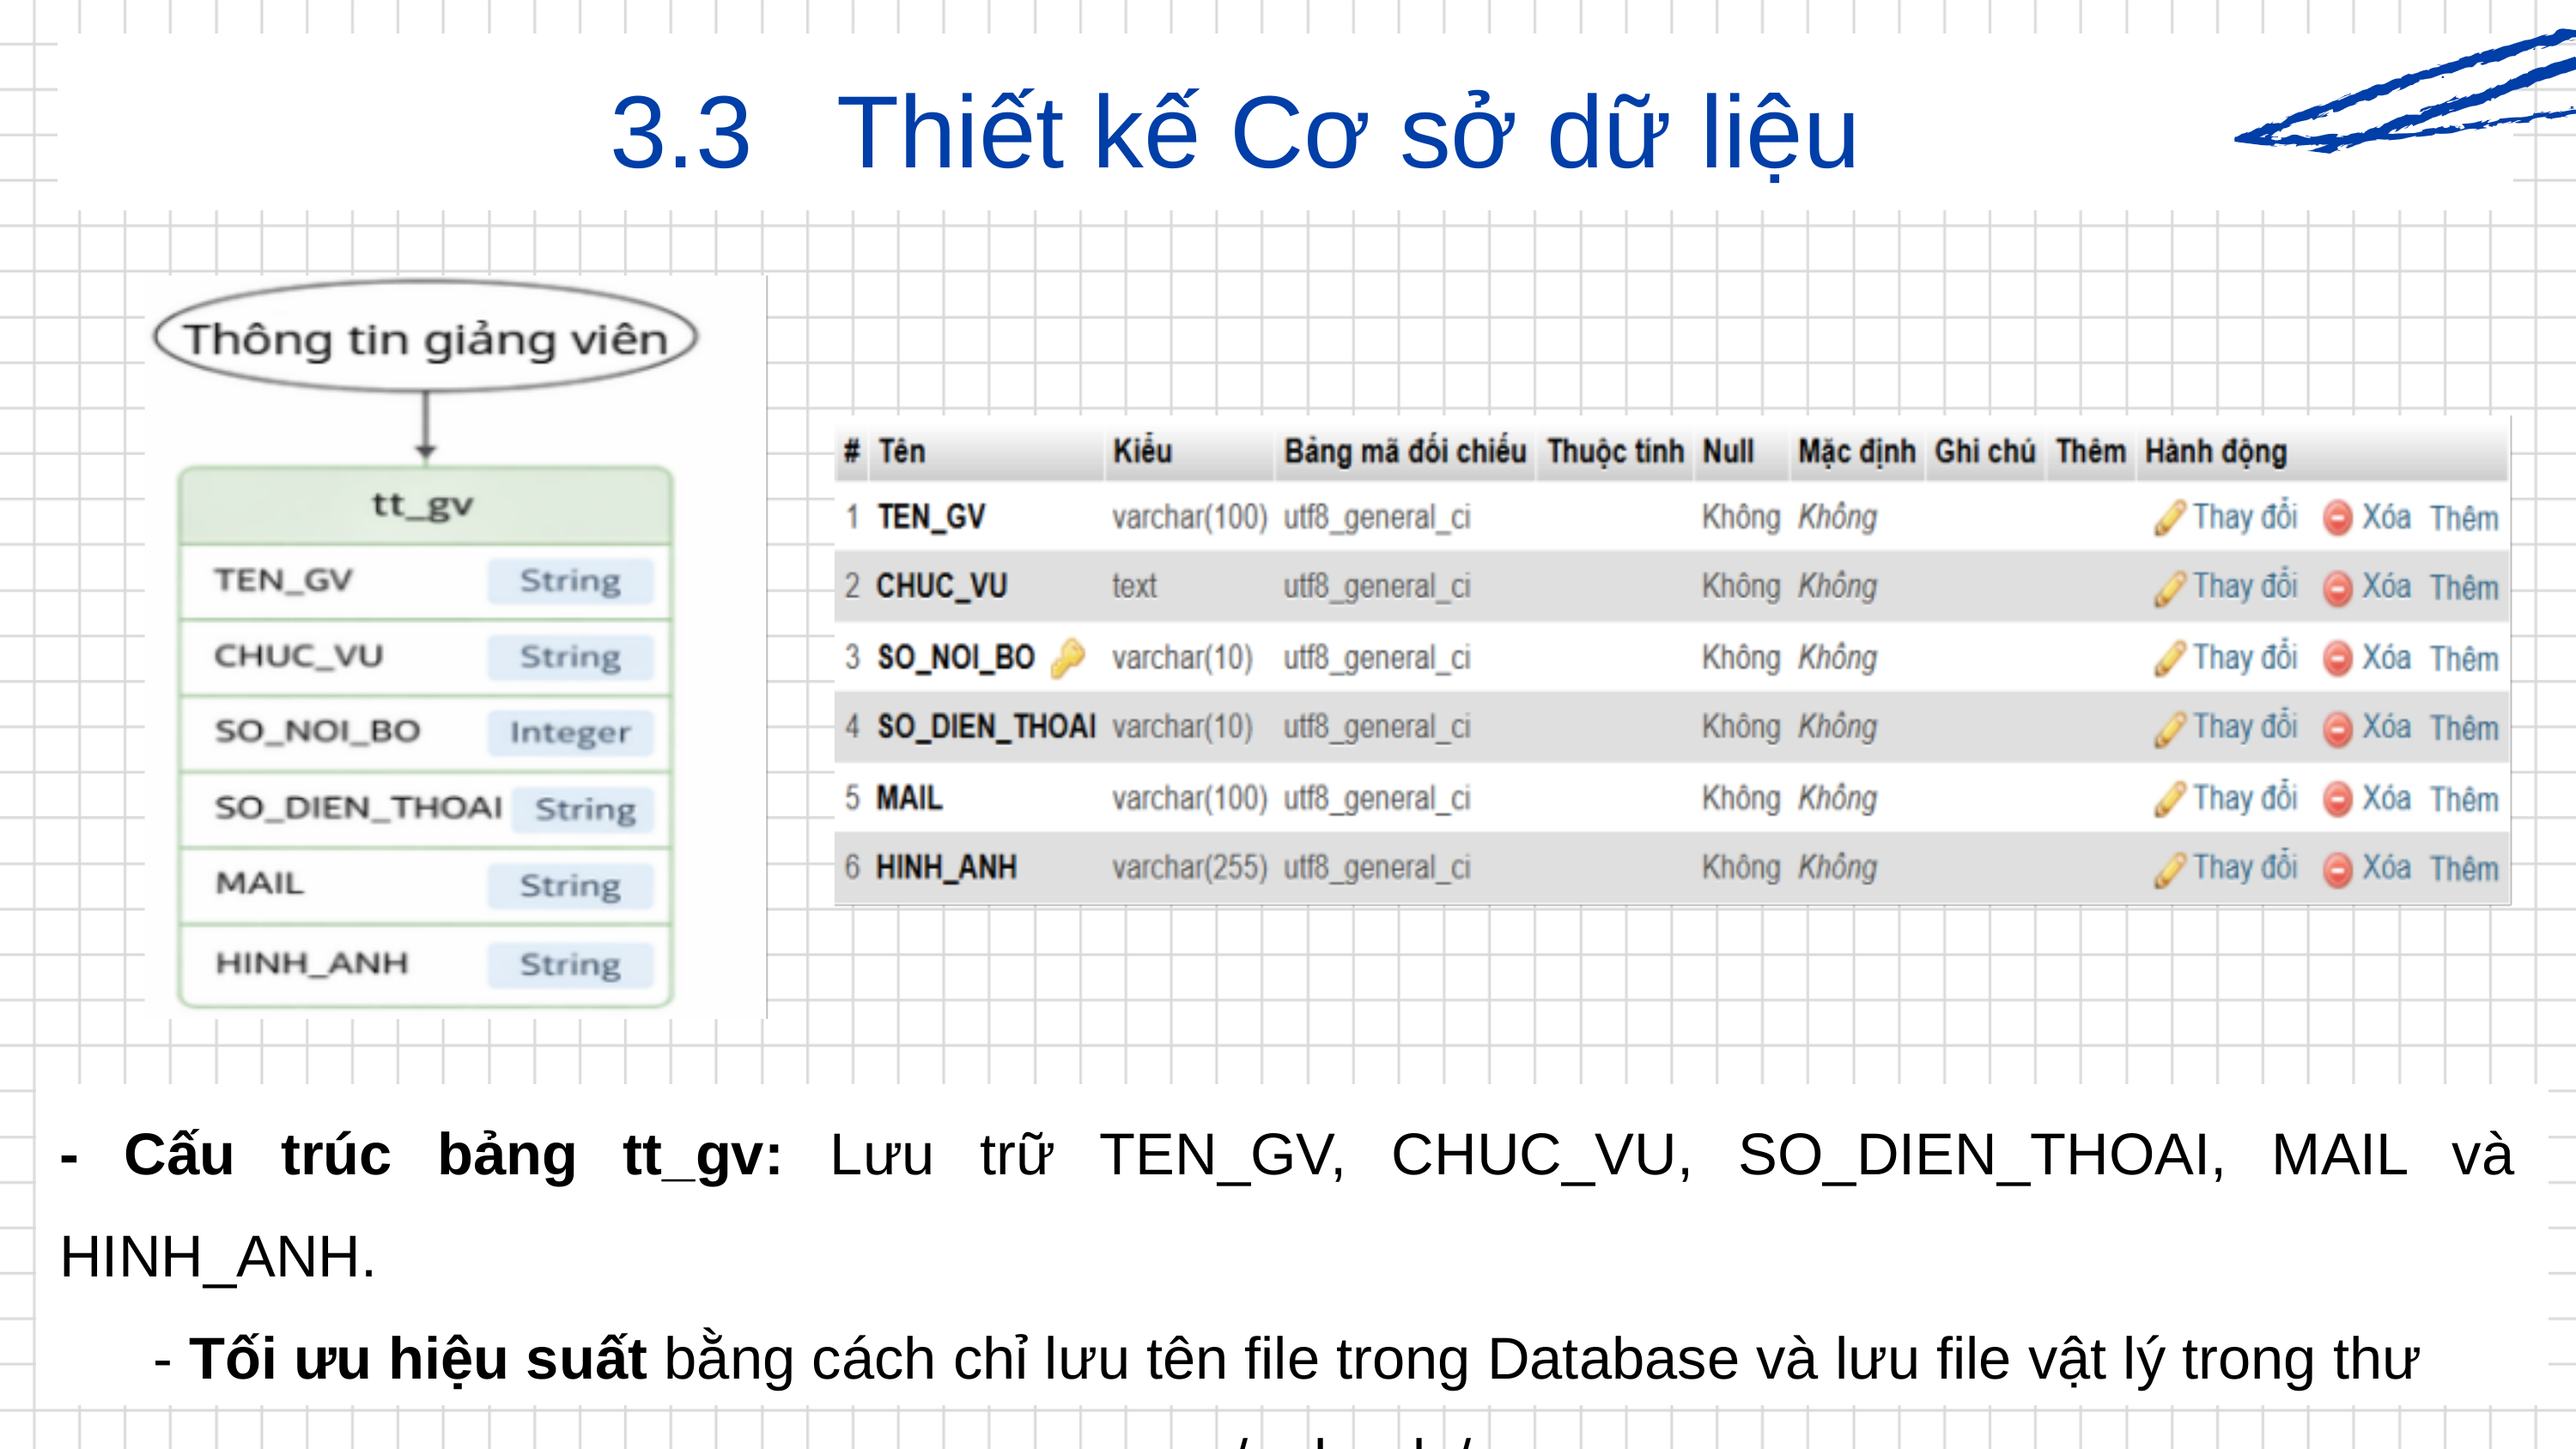

3.3   Thiết kế Cơ sở dữ liệu

- Cấu trúc bảng tt_gv: Lưu trữ TEN_GV, CHUC_VU, SO_DIEN_THOAI, MAIL và HINH_ANH.
- Tối ưu hiệu suất bằng cách chỉ lưu tên file trong Database và lưu file vật lý trong thư mục /uploads/